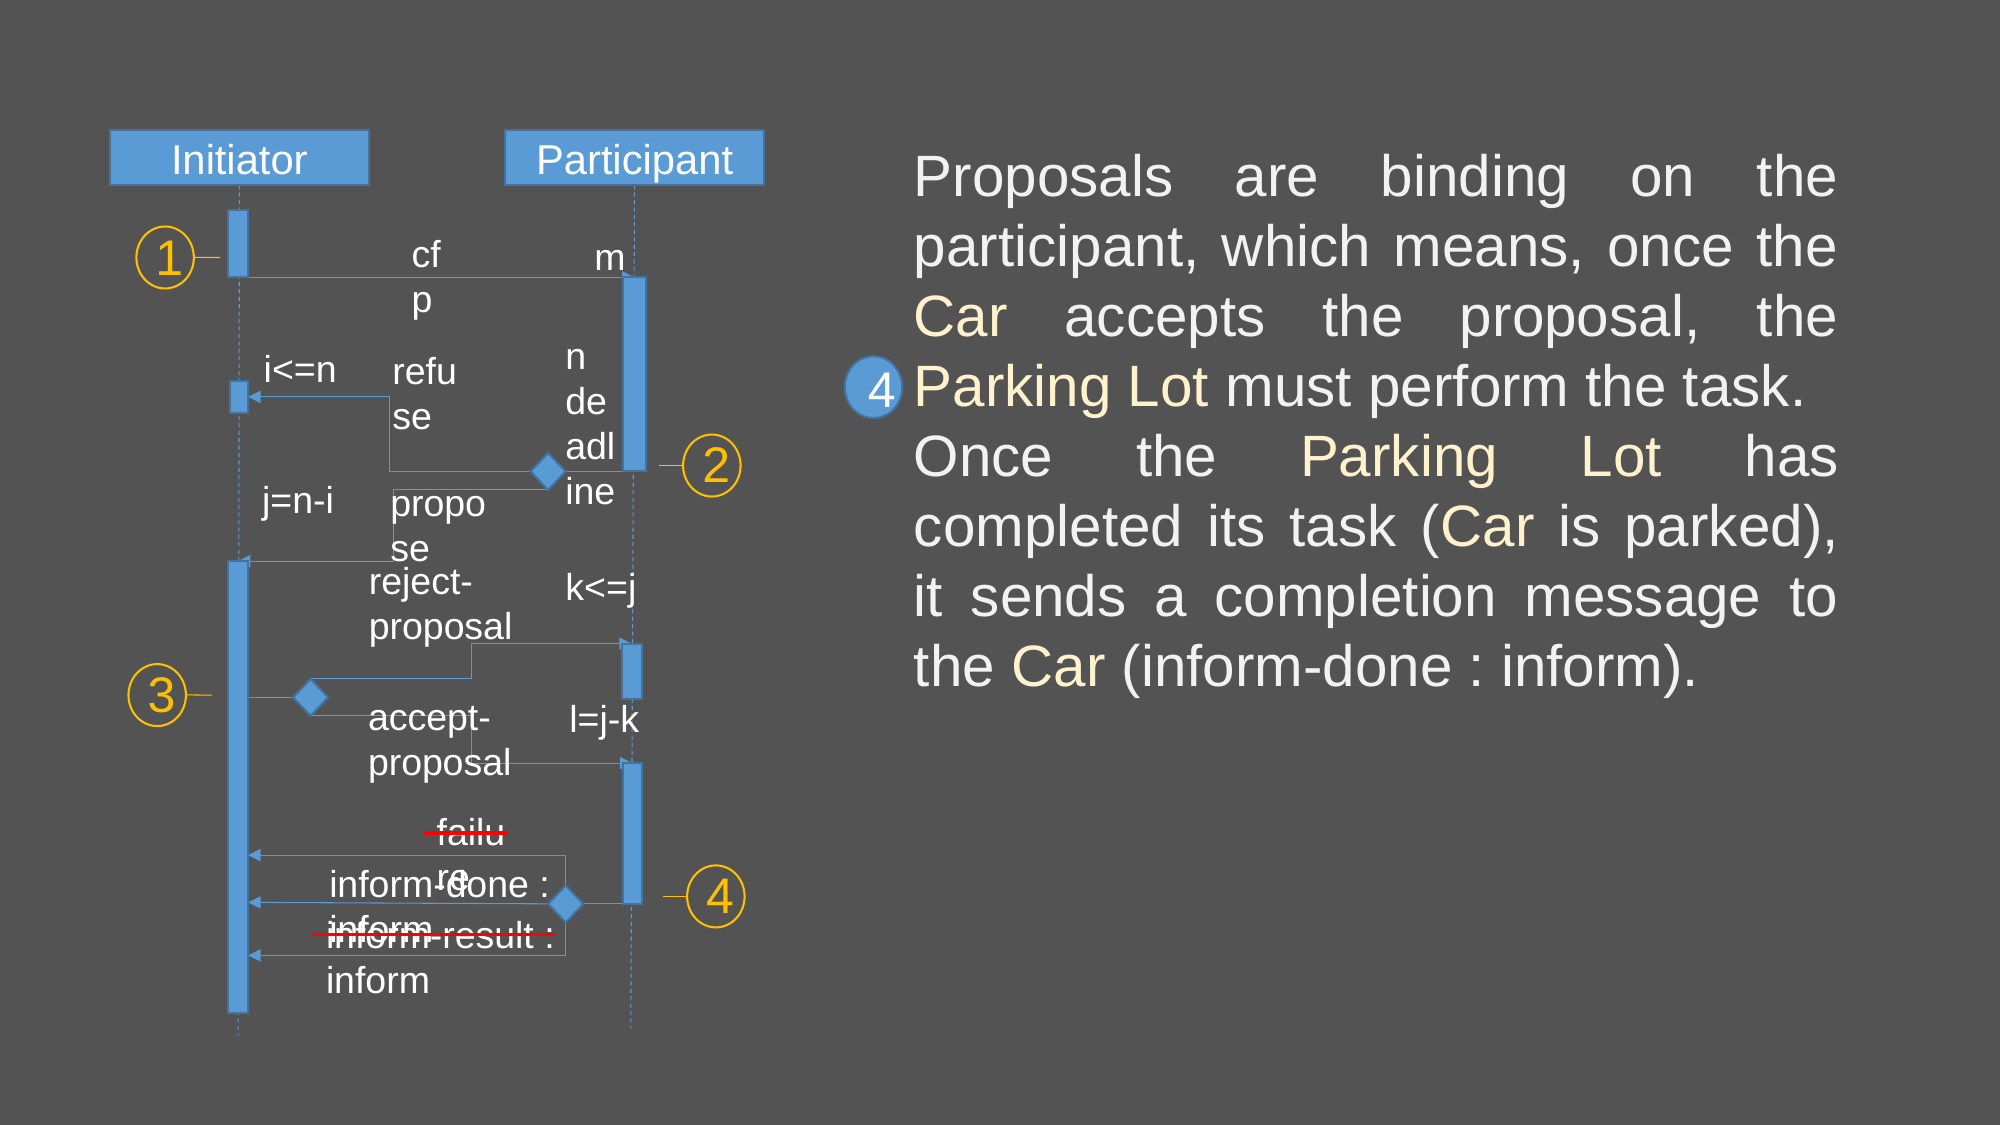

Participant
Initiator

cfp
m
n deadline
i<=n
refuse
j=n-i
propose
reject-proposal
k<=j
accept-proposal
l=j-k
failure
inform-done : inform
inform-result : inform
Proposals are binding on the participant, which means, once the Car accepts the proposal, the Parking Lot must perform the task.
Once the Parking Lot has completed its task (Car is parked), it sends a completion message to the Car (inform-done : inform).
1

4
2

3

4